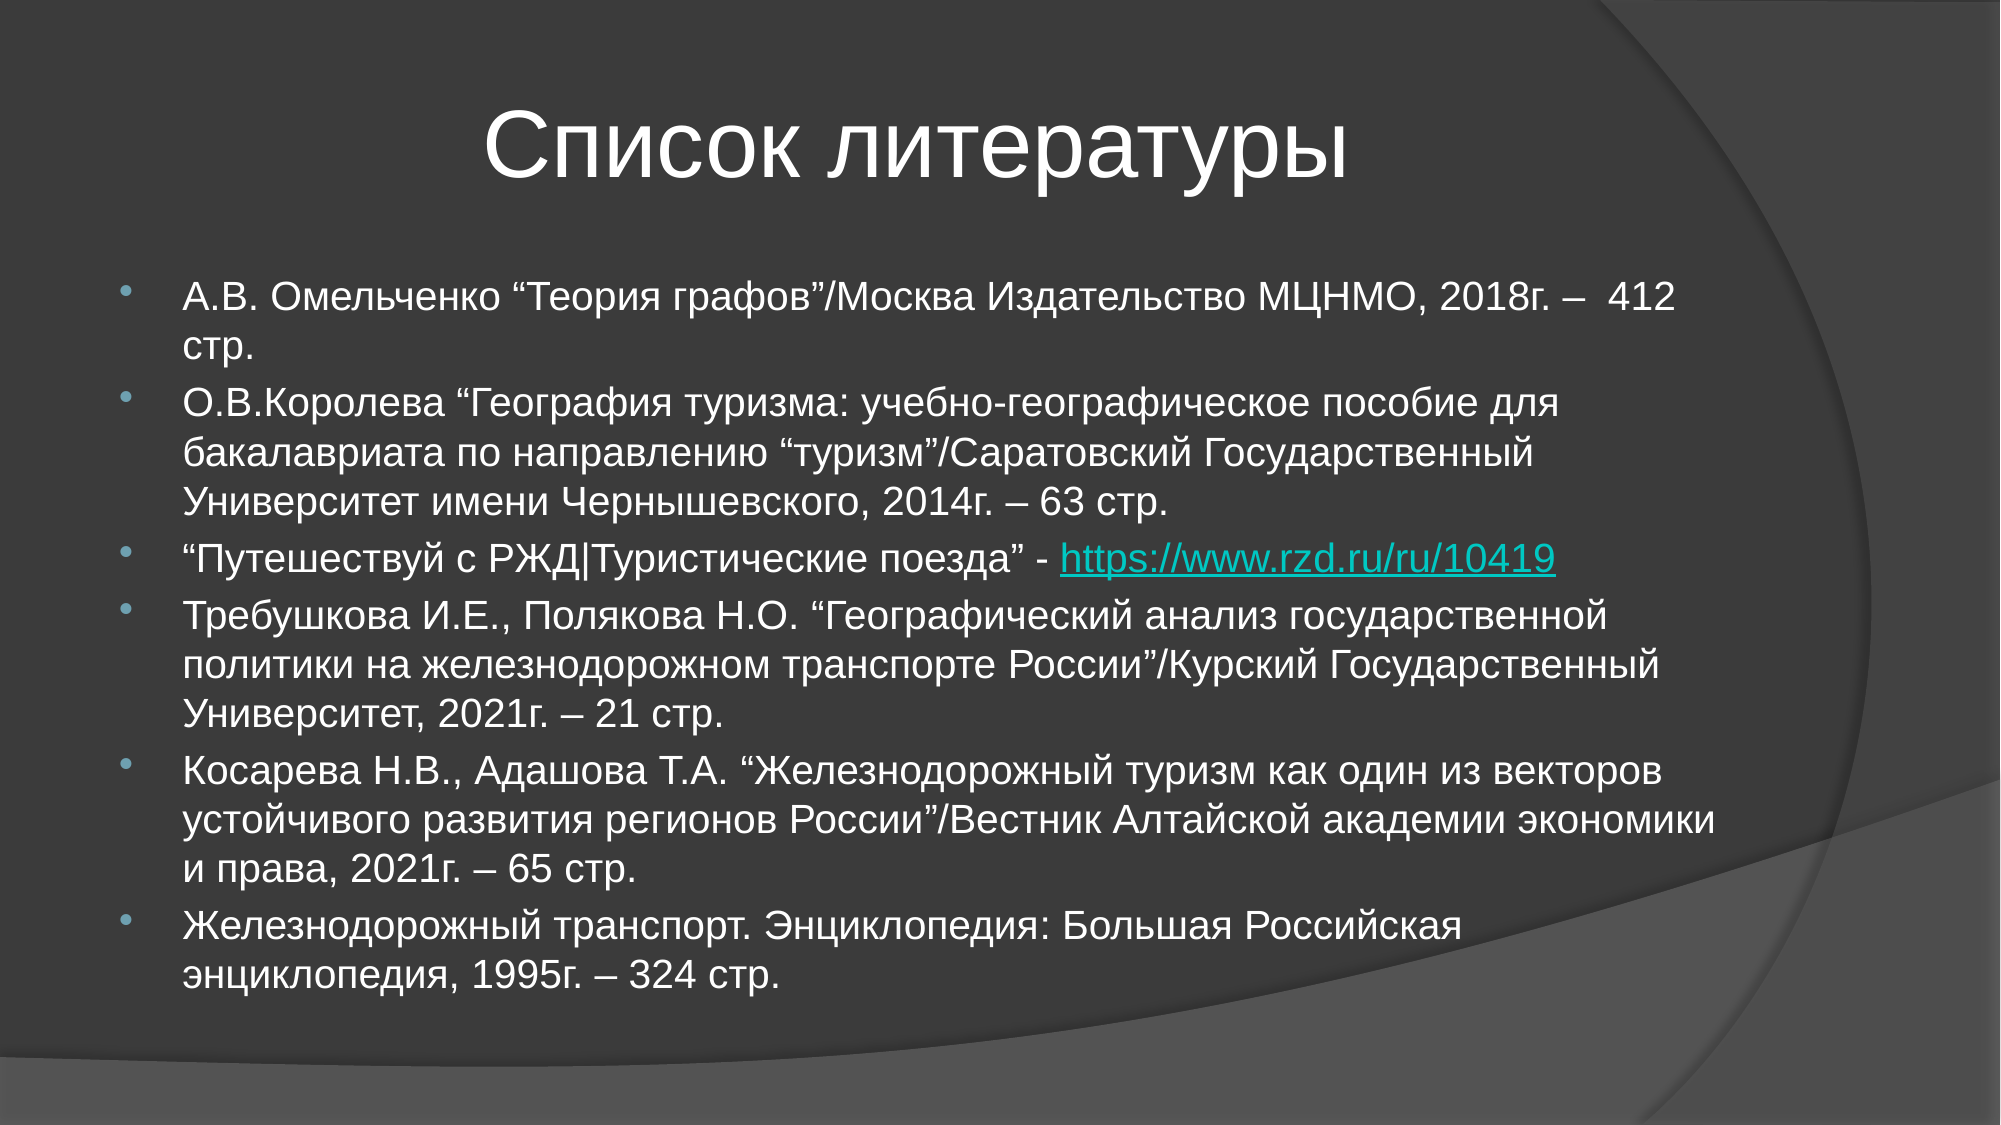

# Список литературы
А.В. Омельченко “Теория графов”/Москва Издательство МЦНМО, 2018г. –  412 стр.
О.В.Королева “География туризма: учебно-географическое пособие для бакалавриата по направлению “туризм”/Саратовский Государственный Университет имени Чернышевского, 2014г. – 63 стр.
“Путешествуй с РЖД|Туристические поезда” - https://www.rzd.ru/ru/10419
Требушкова И.Е., Полякова Н.О. “Географический анализ государственной политики на железнодорожном транспорте России”/Курский Государственный Университет, 2021г. – 21 стр.
Косарева Н.В., Адашова Т.А. “Железнодорожный туризм как один из векторов устойчивого развития регионов России”/Вестник Алтайской академии экономики и права, 2021г. – 65 стр.
Железнодорожный транспорт. Энциклопедия: Большая Российская энциклопедия, 1995г. – 324 стр.